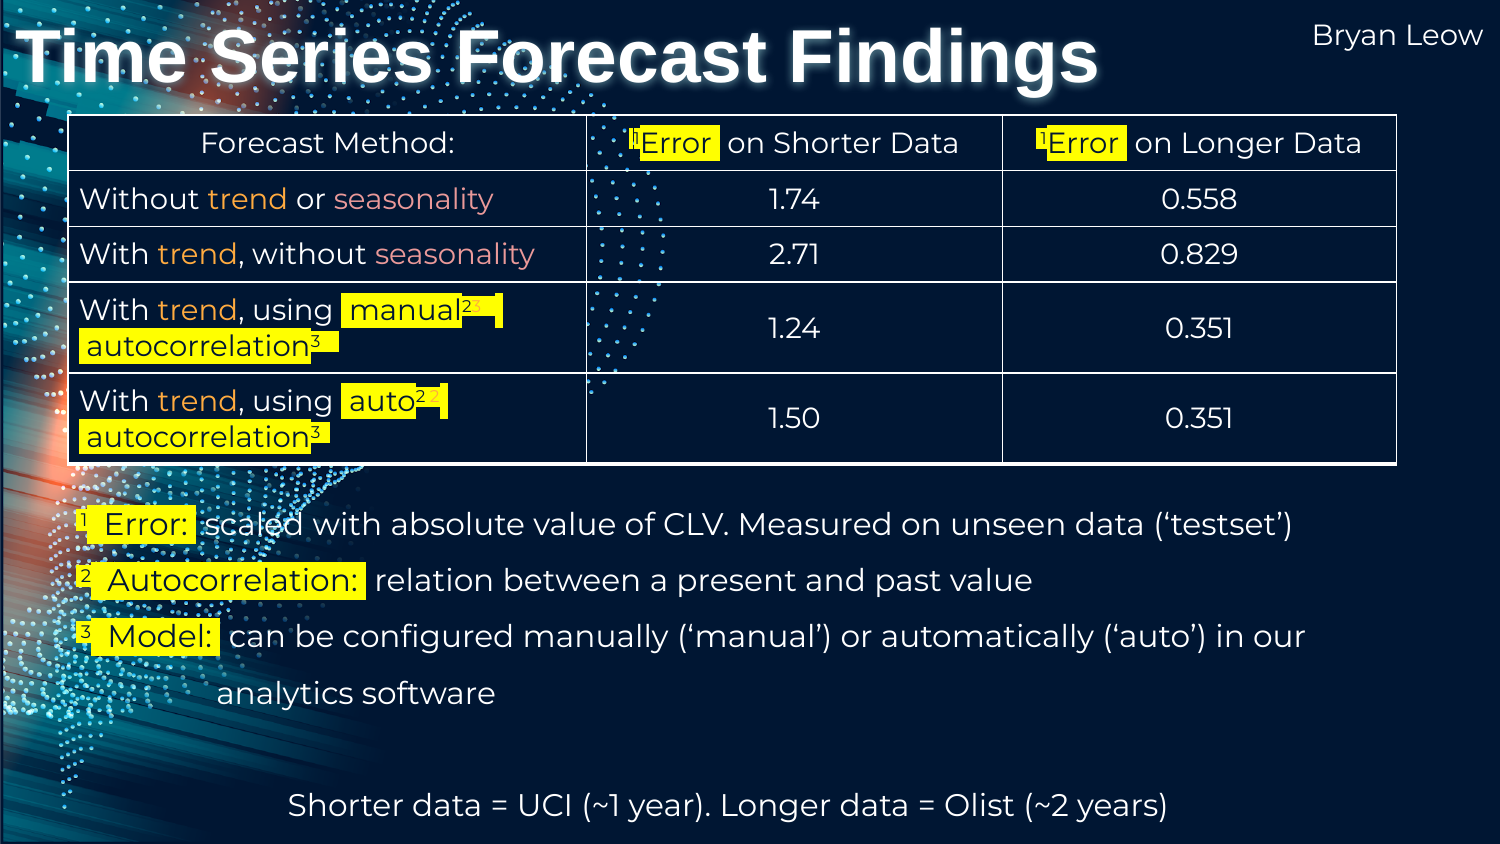

# Time Series Forecast Findings
Bryan Leow
| Forecast Method: | 1Error on Shorter Data | 1Error on Longer Data |
| --- | --- | --- |
| Without trend or seasonality | 1.74 | 0.558 |
| With trend, without seasonality | 2.71 | 0.829 |
| With trend, using manual23 autocorrelation3 3 | 1.24 | 0.351 |
| With trend, using auto2 2 autocorrelation32 | 1.50 | 0.351 |
 1  Error:  scaled with absolute value of CLV. Measured on unseen data (‘testset’)
 2  Autocorrelation:  relation between a present and past value
 3  Model:  can be configured manually (‘manual’) or automatically (‘auto’) in our
                 analytics software

Shorter data = UCI (~1 year). Longer data = Olist (~2 years)